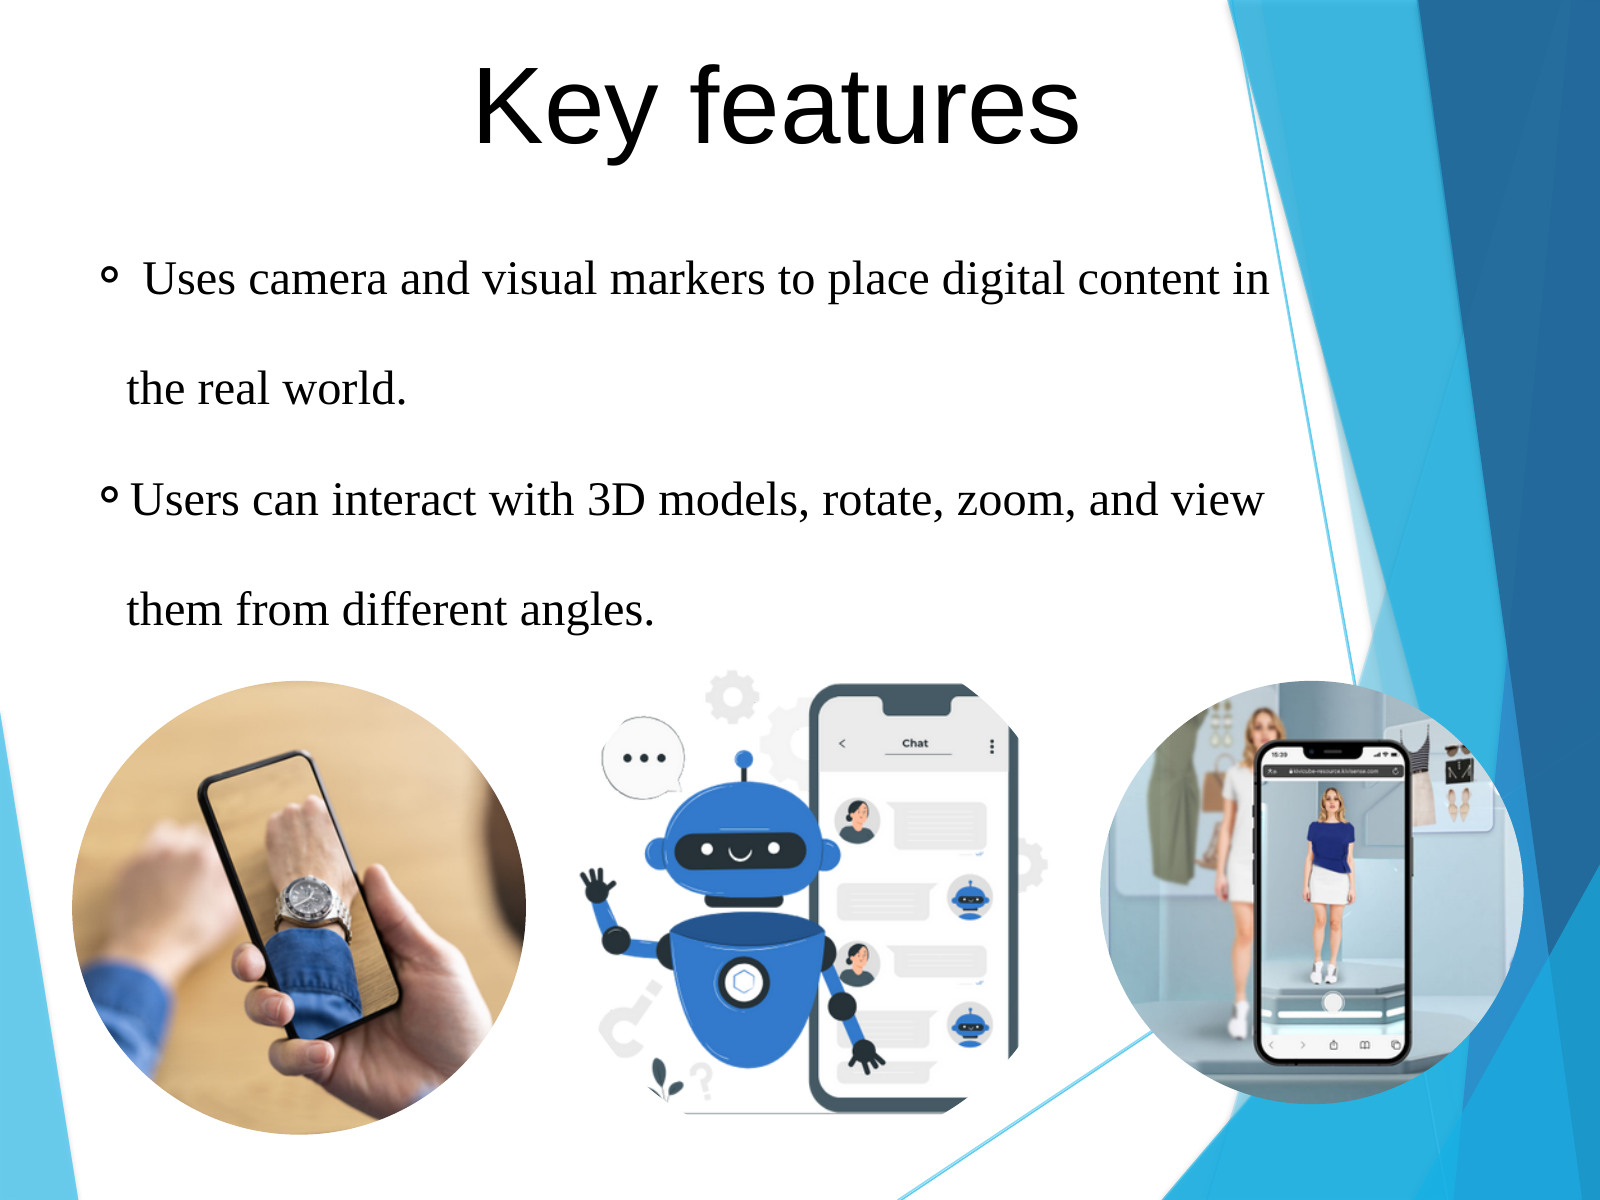

Key features
 Uses camera and visual markers to place digital content in the real world.
Users can interact with 3D models, rotate, zoom, and view them from different angles.